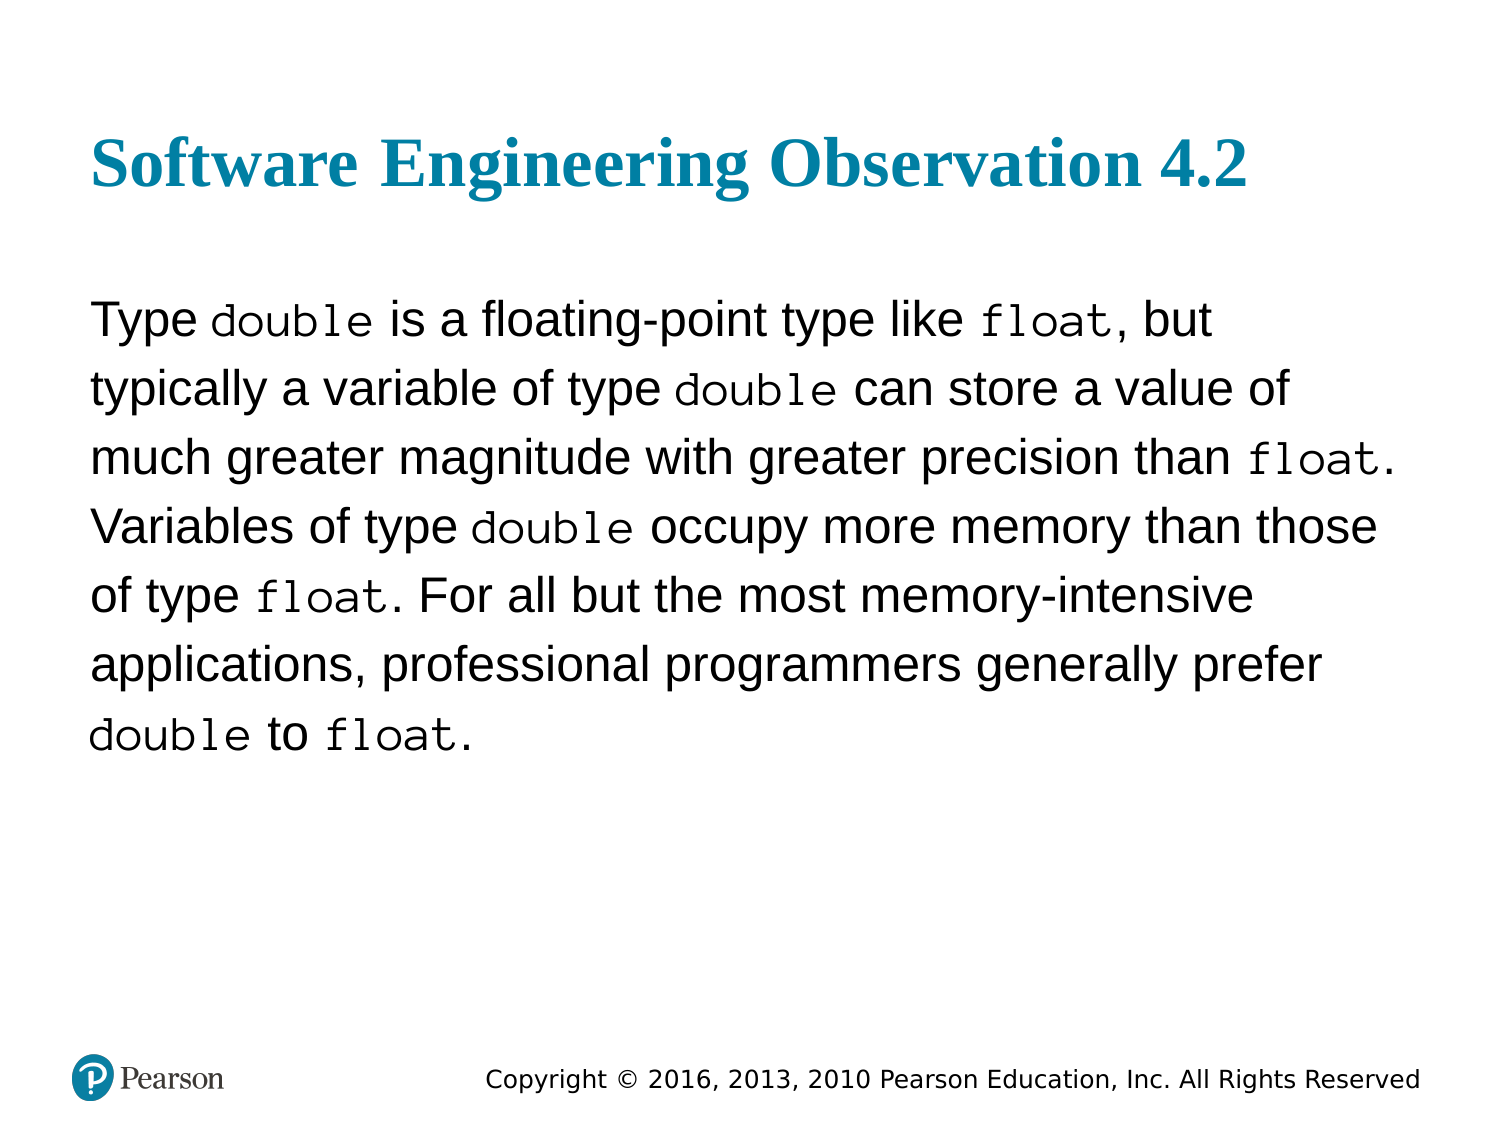

# Software Engineering Observation 4.2
Type double is a floating-point type like float, but typically a variable of type double can store a value of much greater magnitude with greater precision than float. Variables of type double occupy more memory than those of type float. For all but the most memory-intensive applications, professional programmers generally prefer double to float.